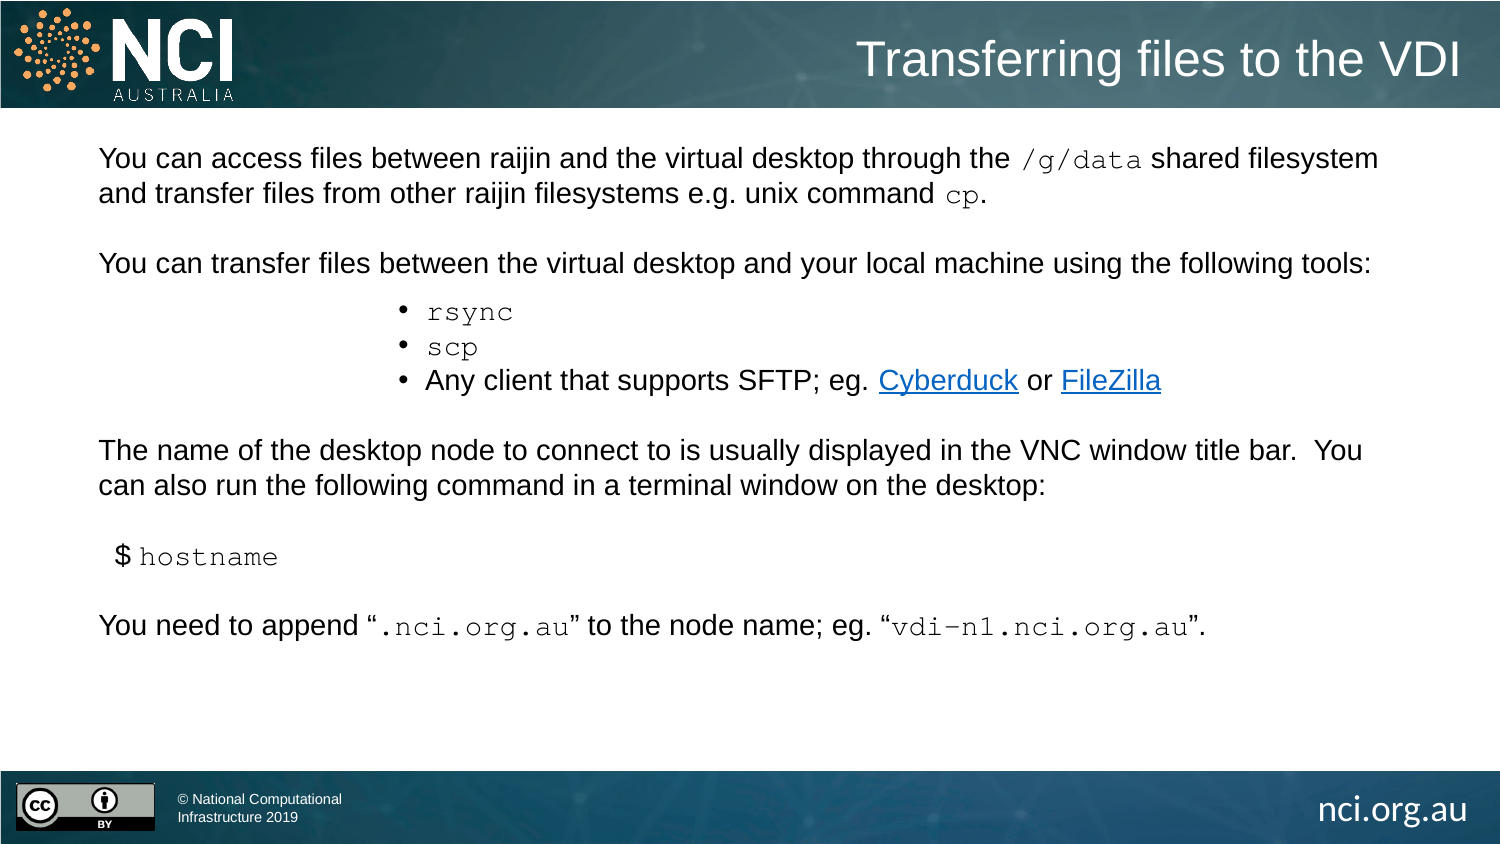

Transferring files to the VDI
You can access files between raijin and the virtual desktop through the /g/data shared filesystem and transfer files from other raijin filesystems e.g. unix command cp.

You can transfer files between the virtual desktop and your local machine using the following tools:
 rsync
 scp
  Any client that supports SFTP; eg. Cyberduck or FileZilla

The name of the desktop node to connect to is usually displayed in the VNC window title bar.  You can also run the following command in a terminal window on the desktop:

  $ hostname

You need to append “.nci.org.au” to the node name; eg. “vdi-n1.nci.org.au”.